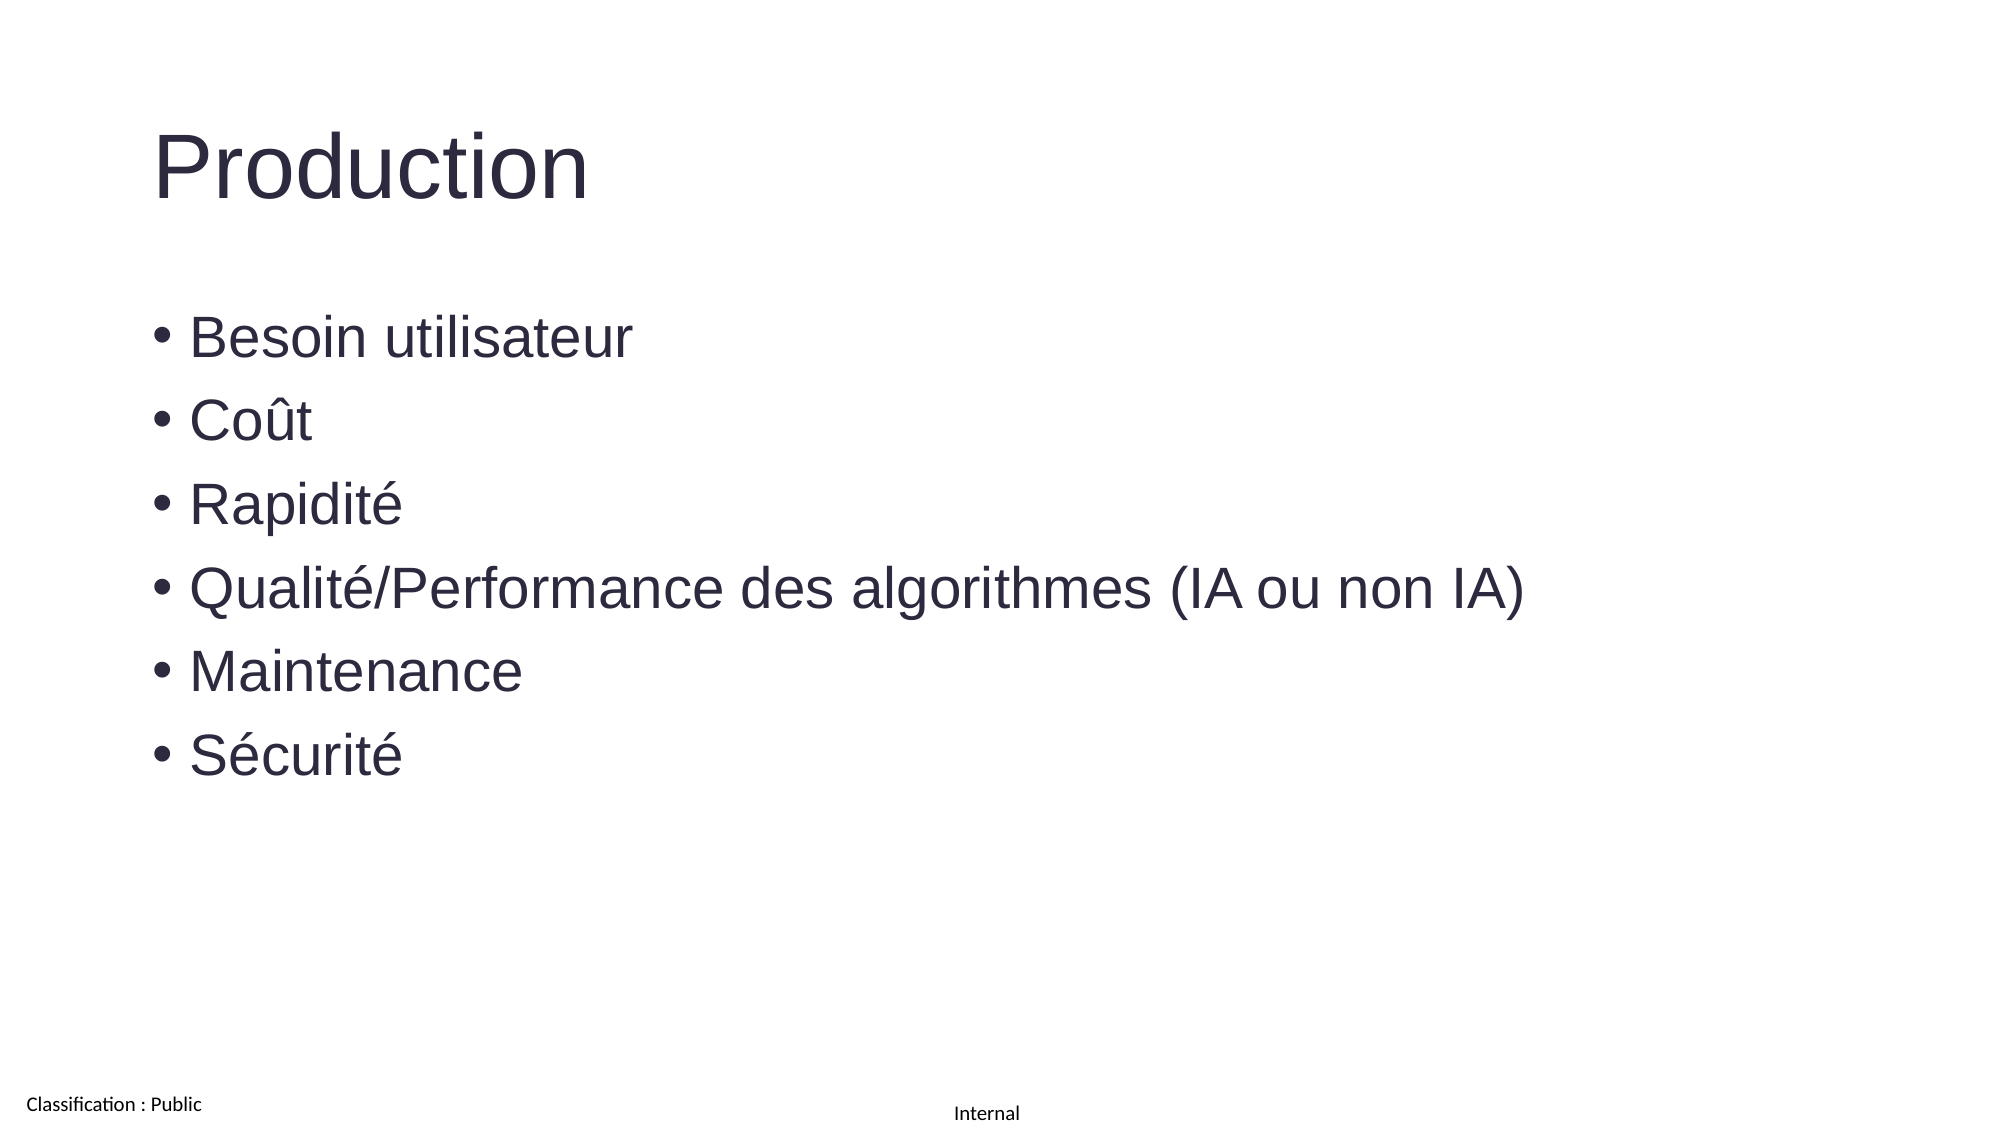

# Production
Besoin utilisateur
Coût
Rapidité
Qualité/Performance des algorithmes (IA ou non IA)
Maintenance
Sécurité